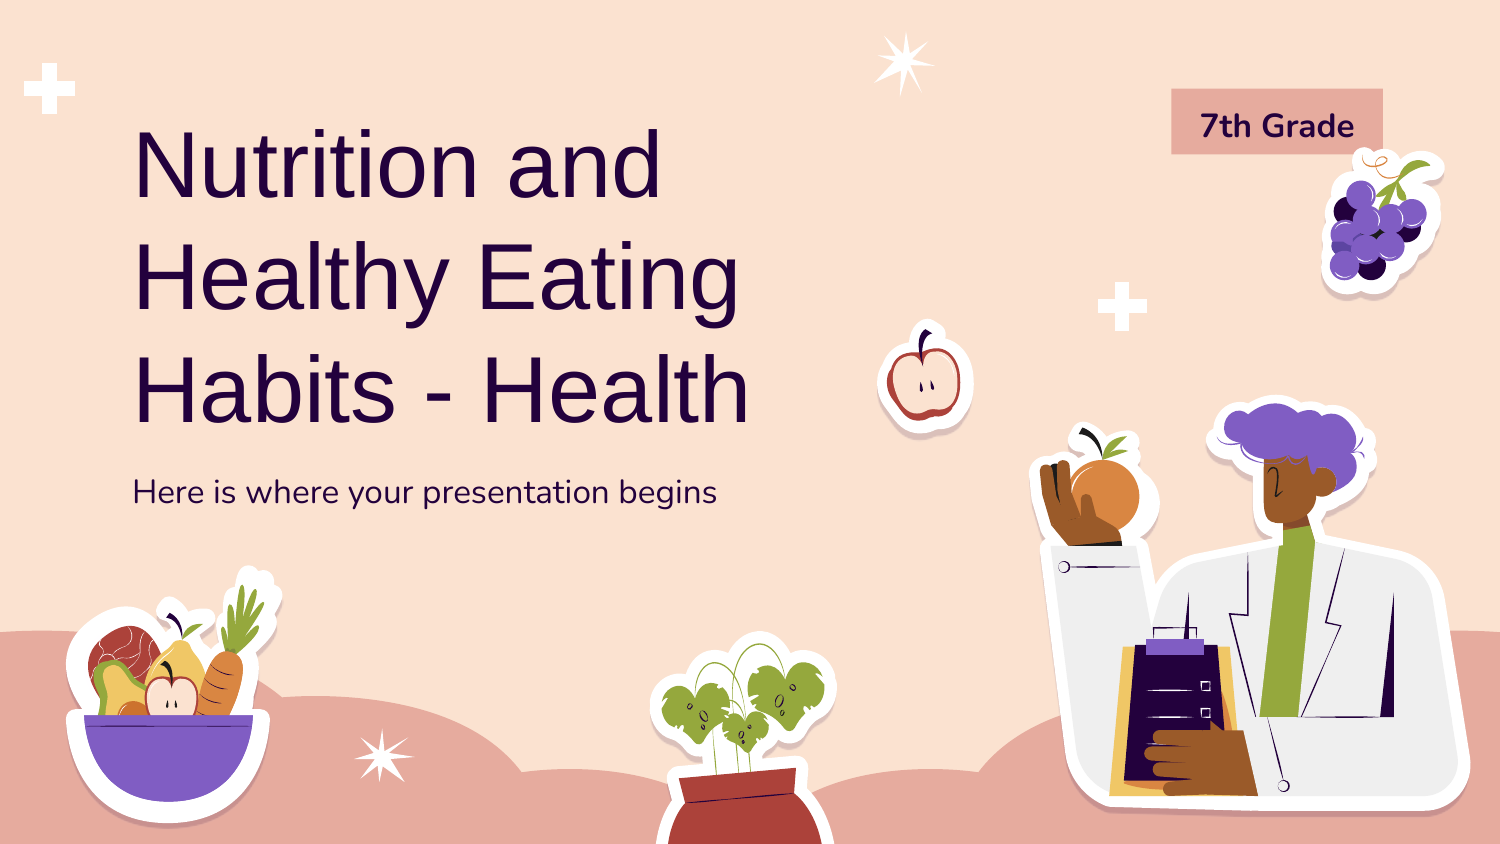

7th Grade
# Nutrition and Healthy Eating Habits - Health

Here is where your presentation begins